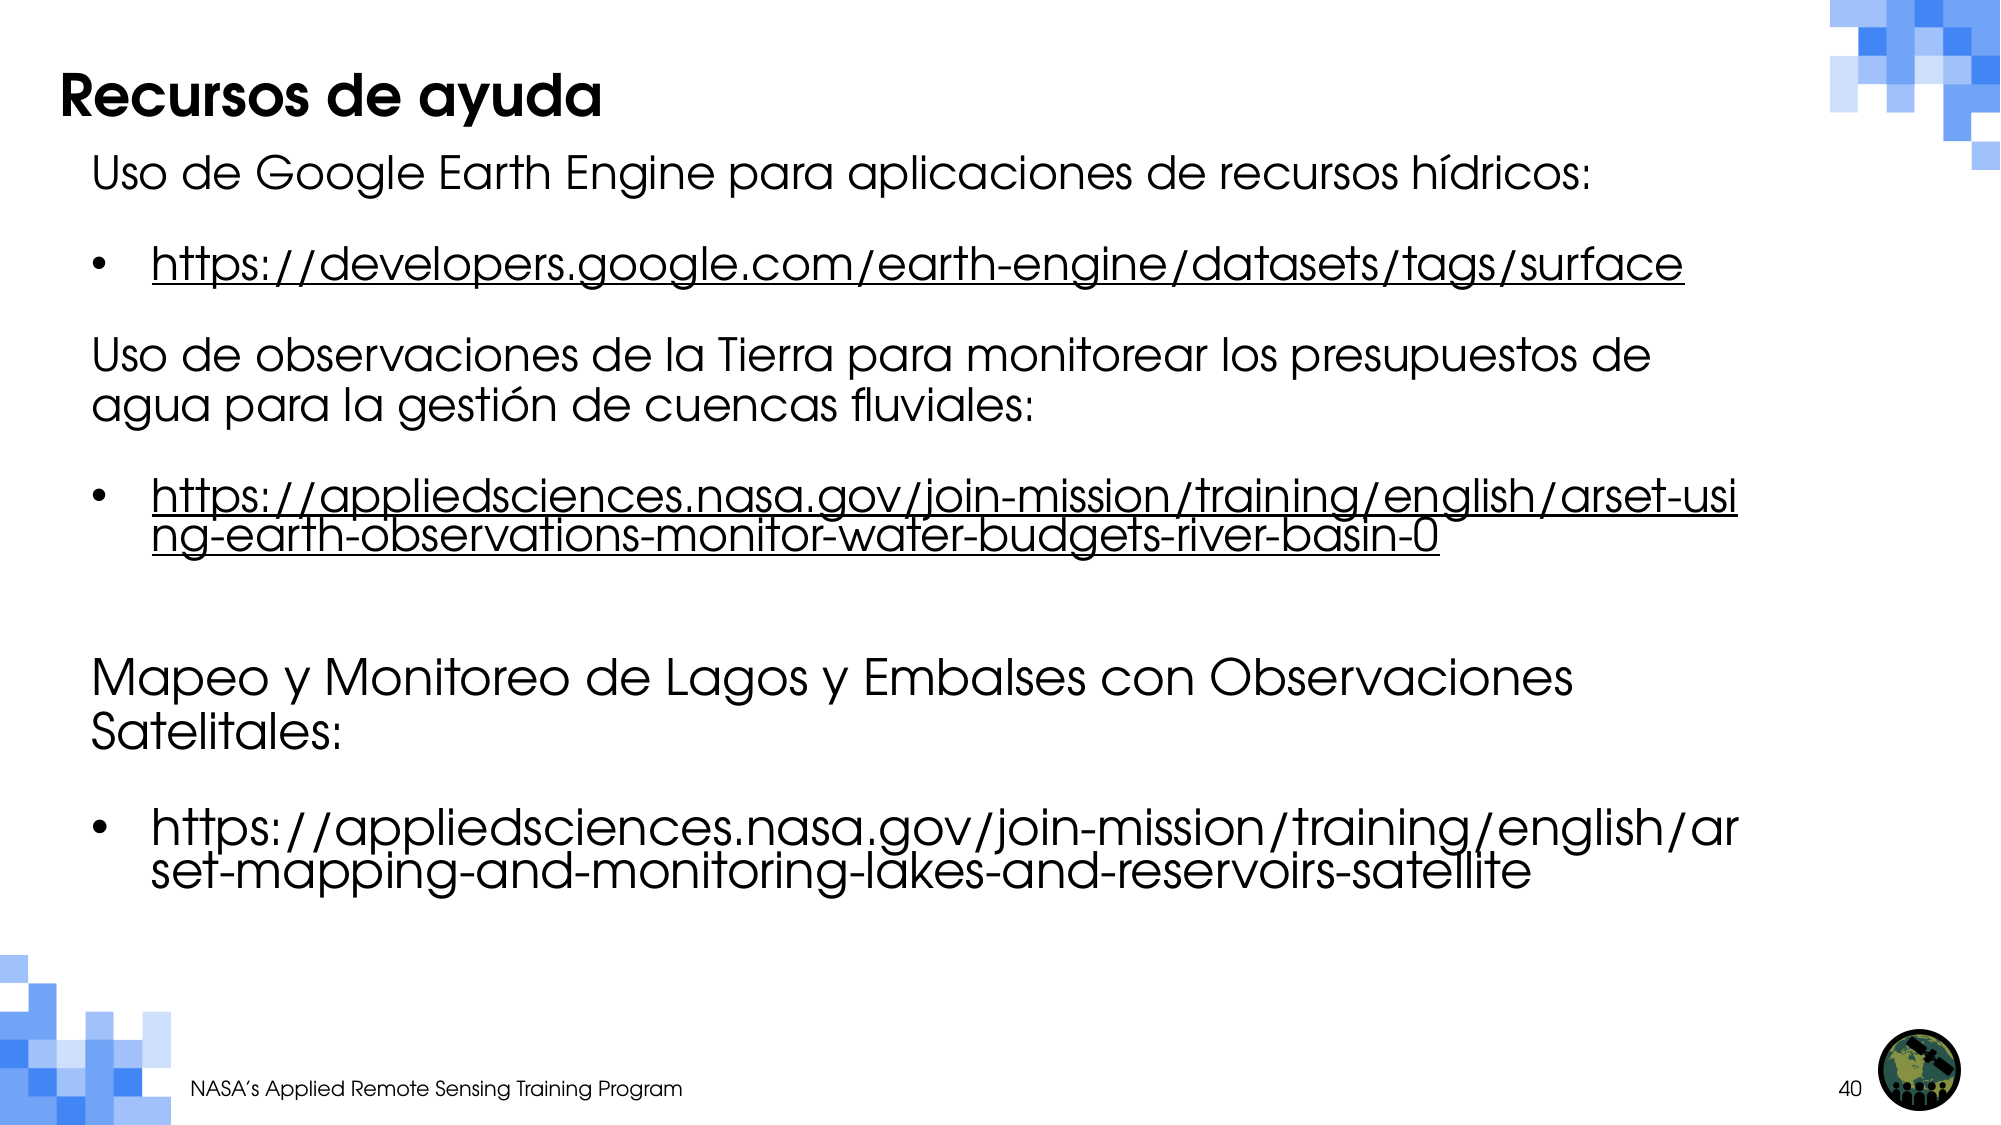

# Recursos de ayuda
Uso de Google Earth Engine para aplicaciones de recursos hídricos:
https://developers.google.com/earth-engine/datasets/tags/surface
Uso de observaciones de la Tierra para monitorear los presupuestos de agua para la gestión de cuencas fluviales:
https://appliedsciences.nasa.gov/join-mission/training/english/arset-using-earth-observations-monitor-water-budgets-river-basin-0
Mapeo y Monitoreo de Lagos y Embalses con Observaciones Satelitales:
https://appliedsciences.nasa.gov/join-mission/training/english/arset-mapping-and-monitoring-lakes-and-reservoirs-satellite